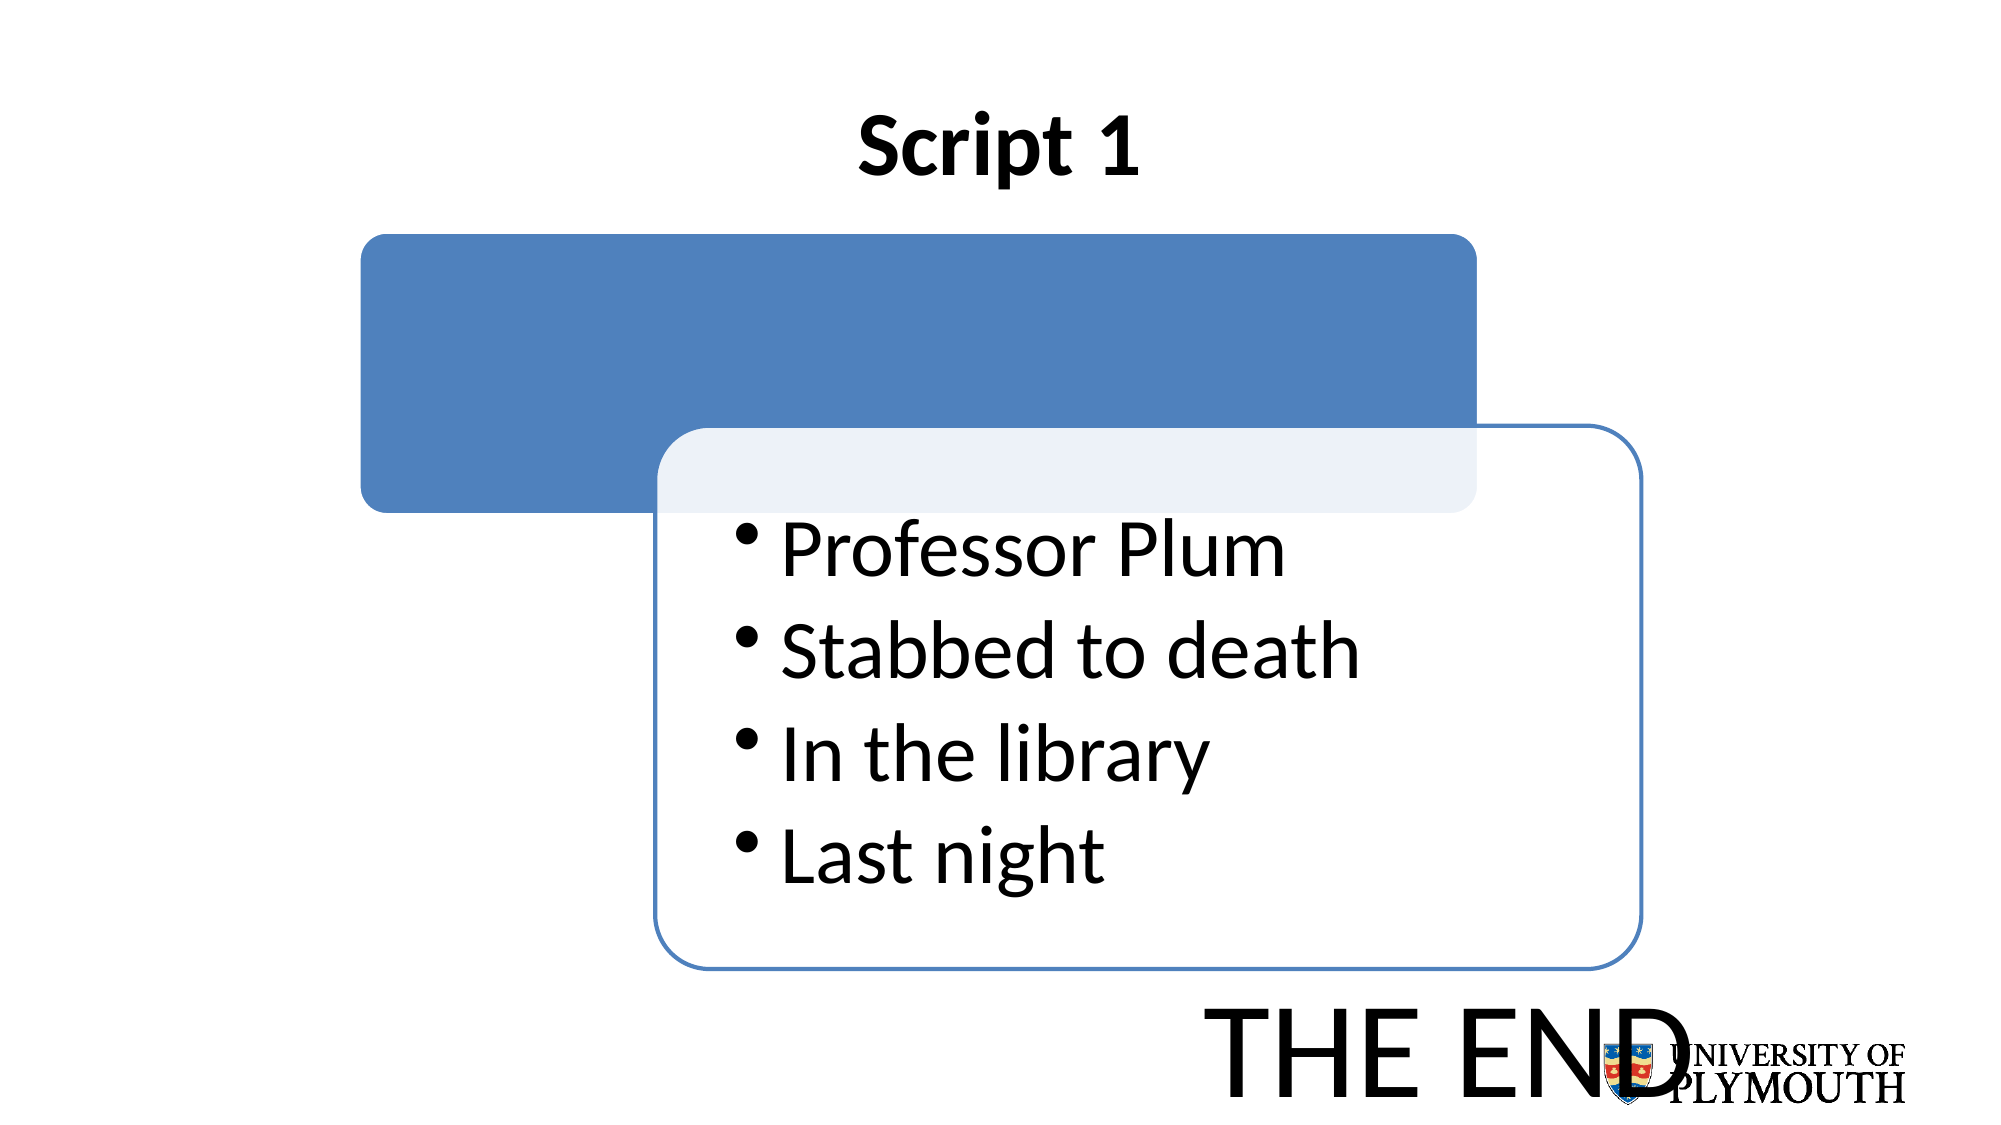

# Script 1

Professor Plum
Stabbed to death
In the library
Last night
THE END